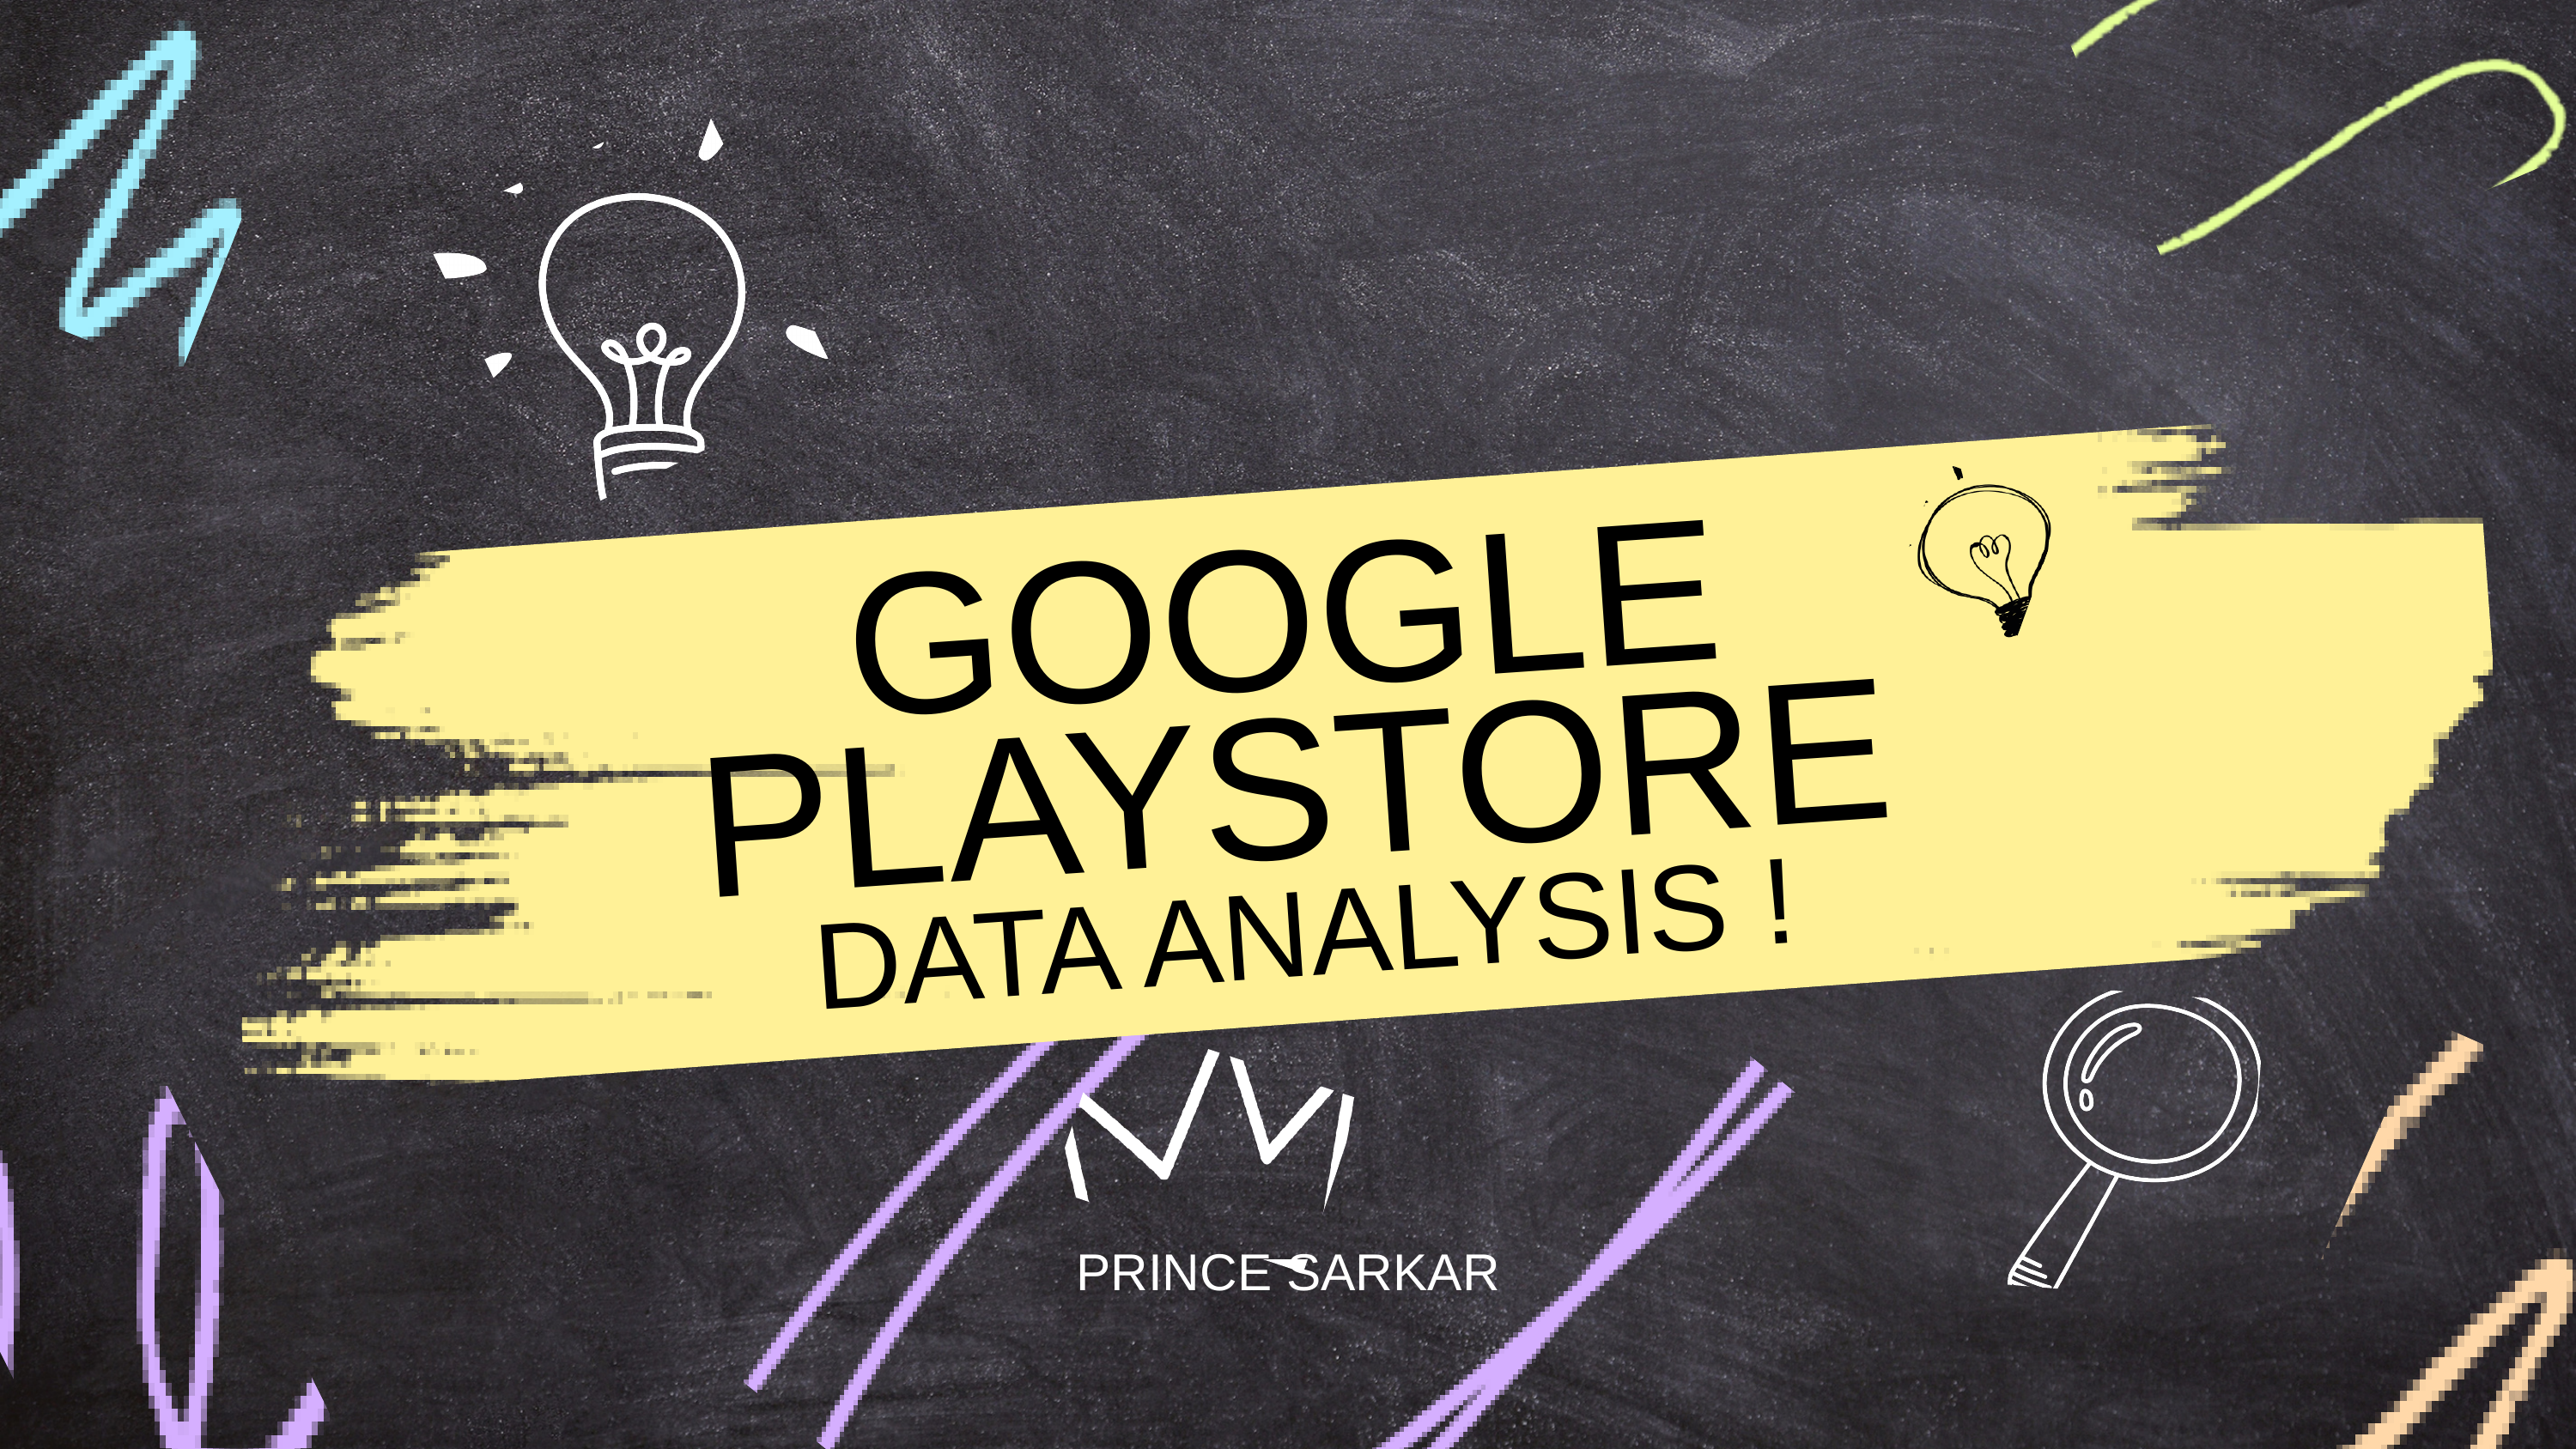

GOOGLE PLAYSTORE
DATA ANALYSIS !

PRINCE SARKAR